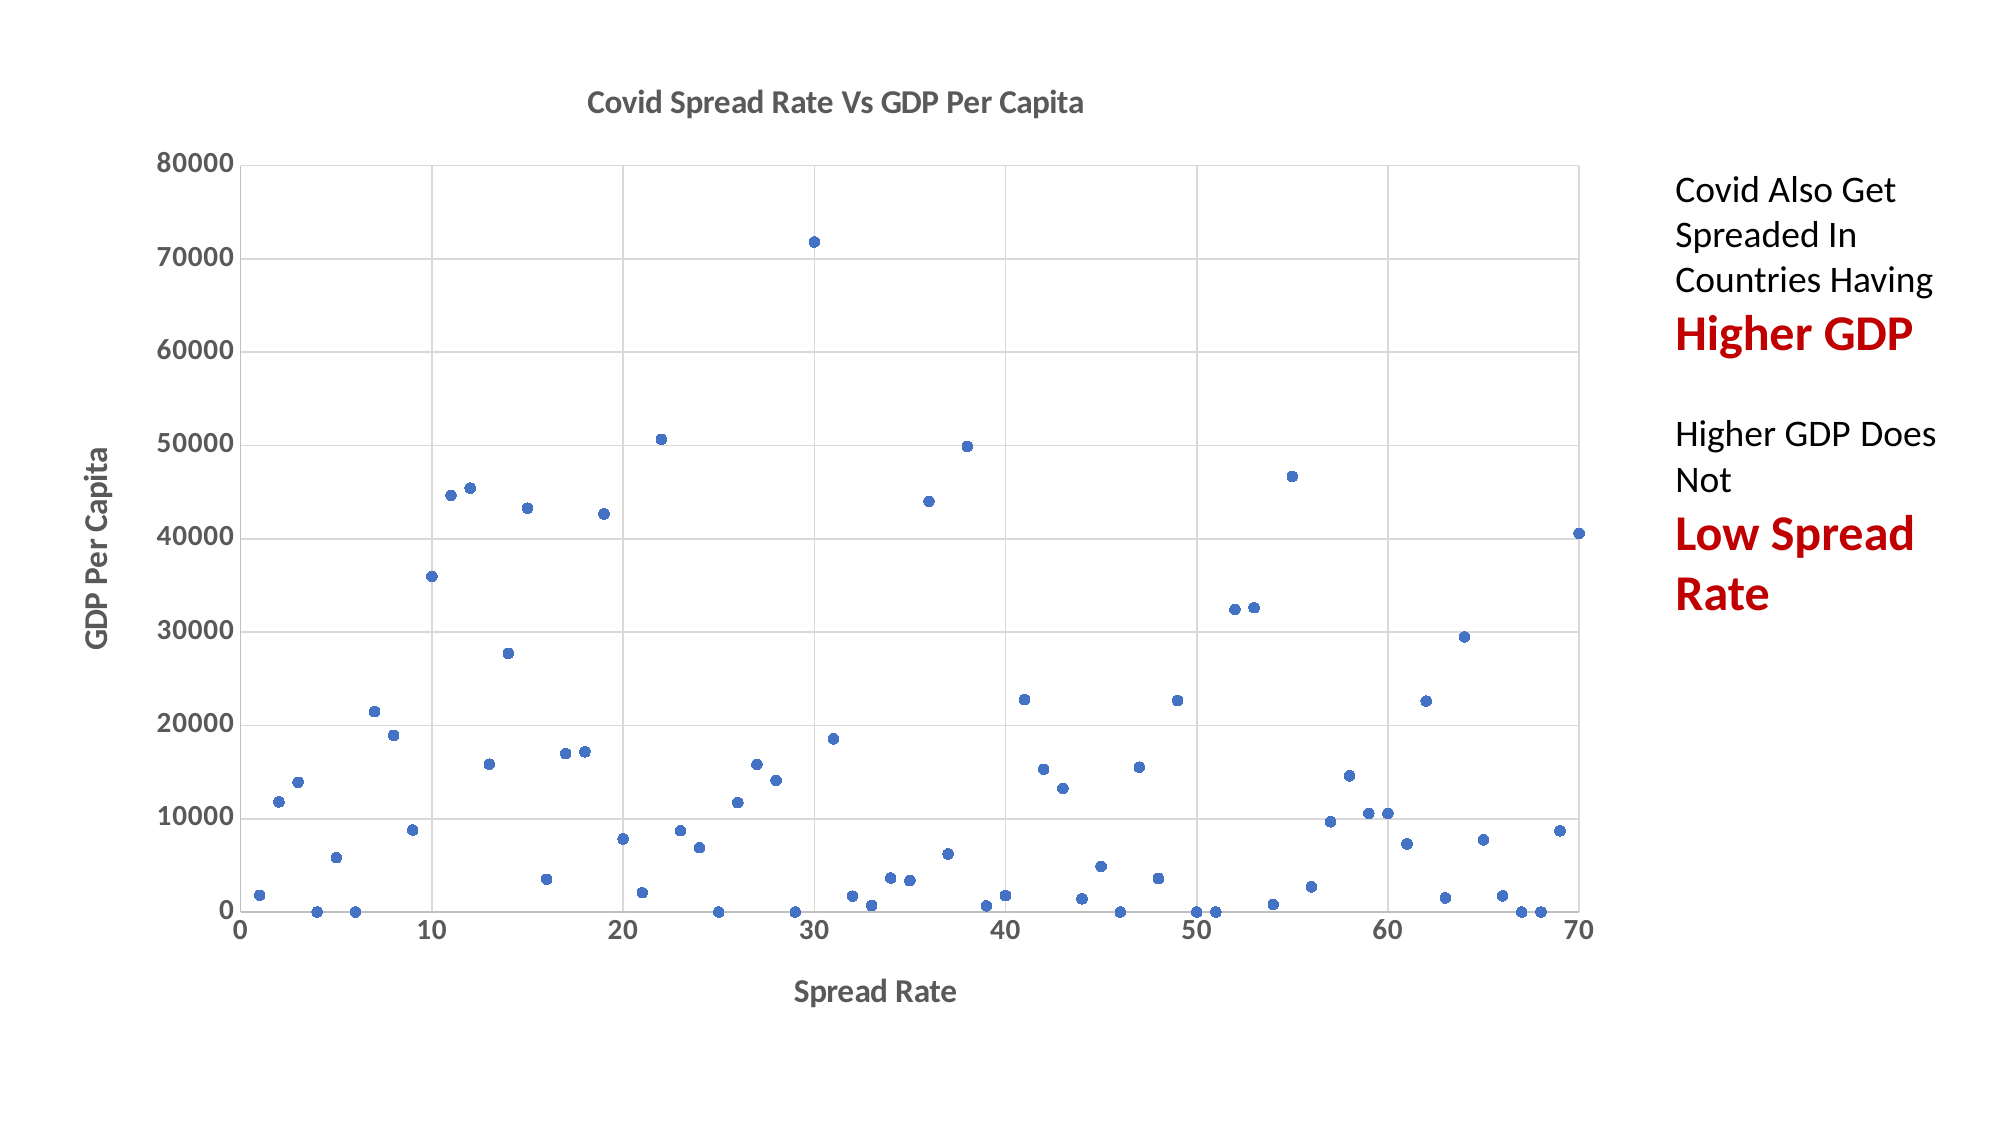

### Chart: Covid Spread Rate Vs GDP Per Capita

| Category | GDP_Per_Capita |
|---|---|
Covid Also Get Spreaded In Countries Having Higher GDP

Higher GDP Does Not
Low Spread Rate